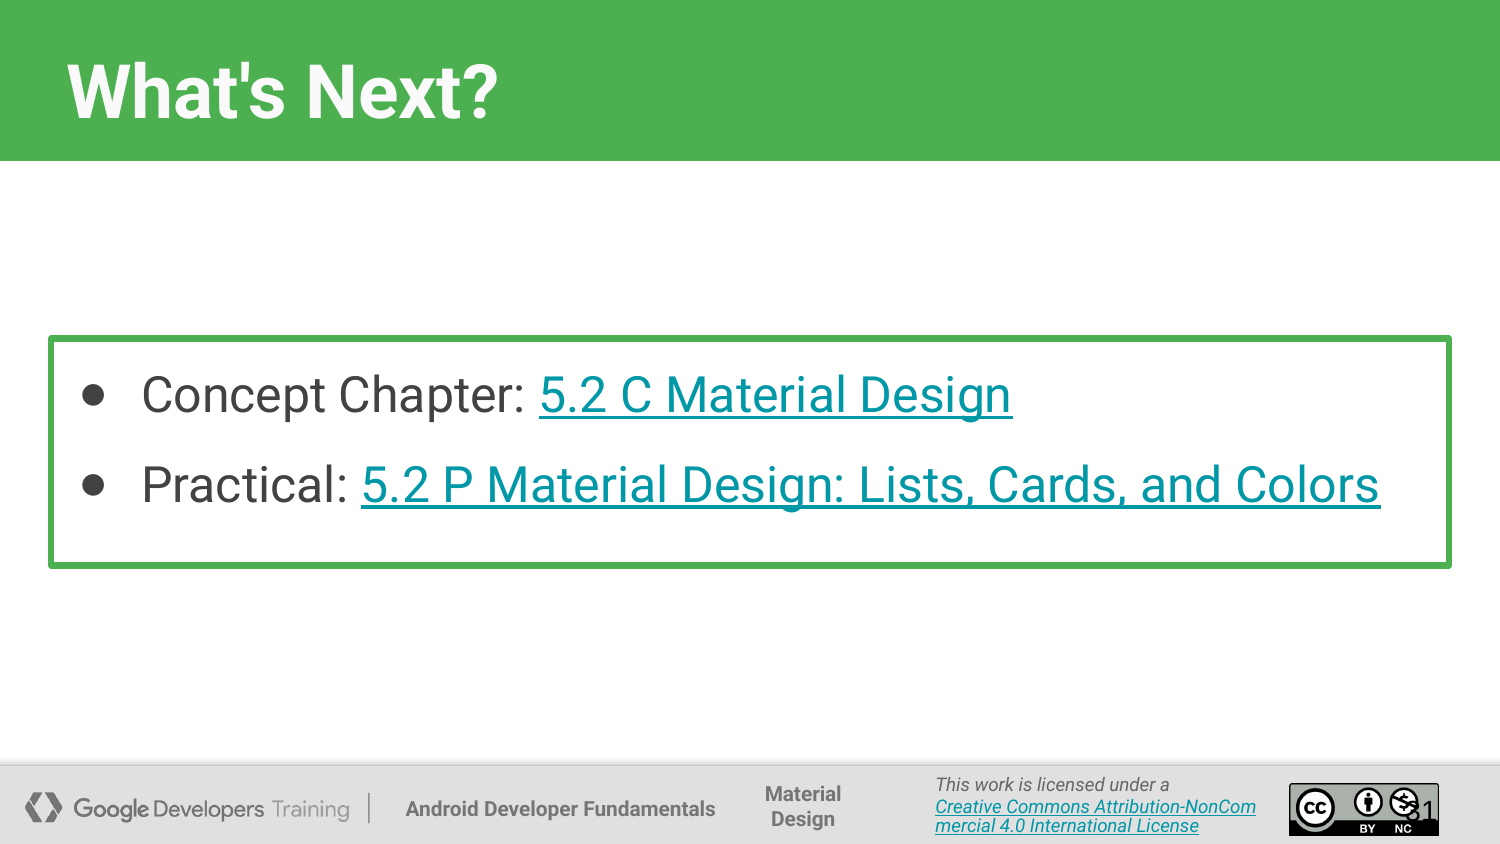

# What's Next?
Concept Chapter: 5.2 C Material Design
Practical: 5.2 P Material Design: Lists, Cards, and Colors
31